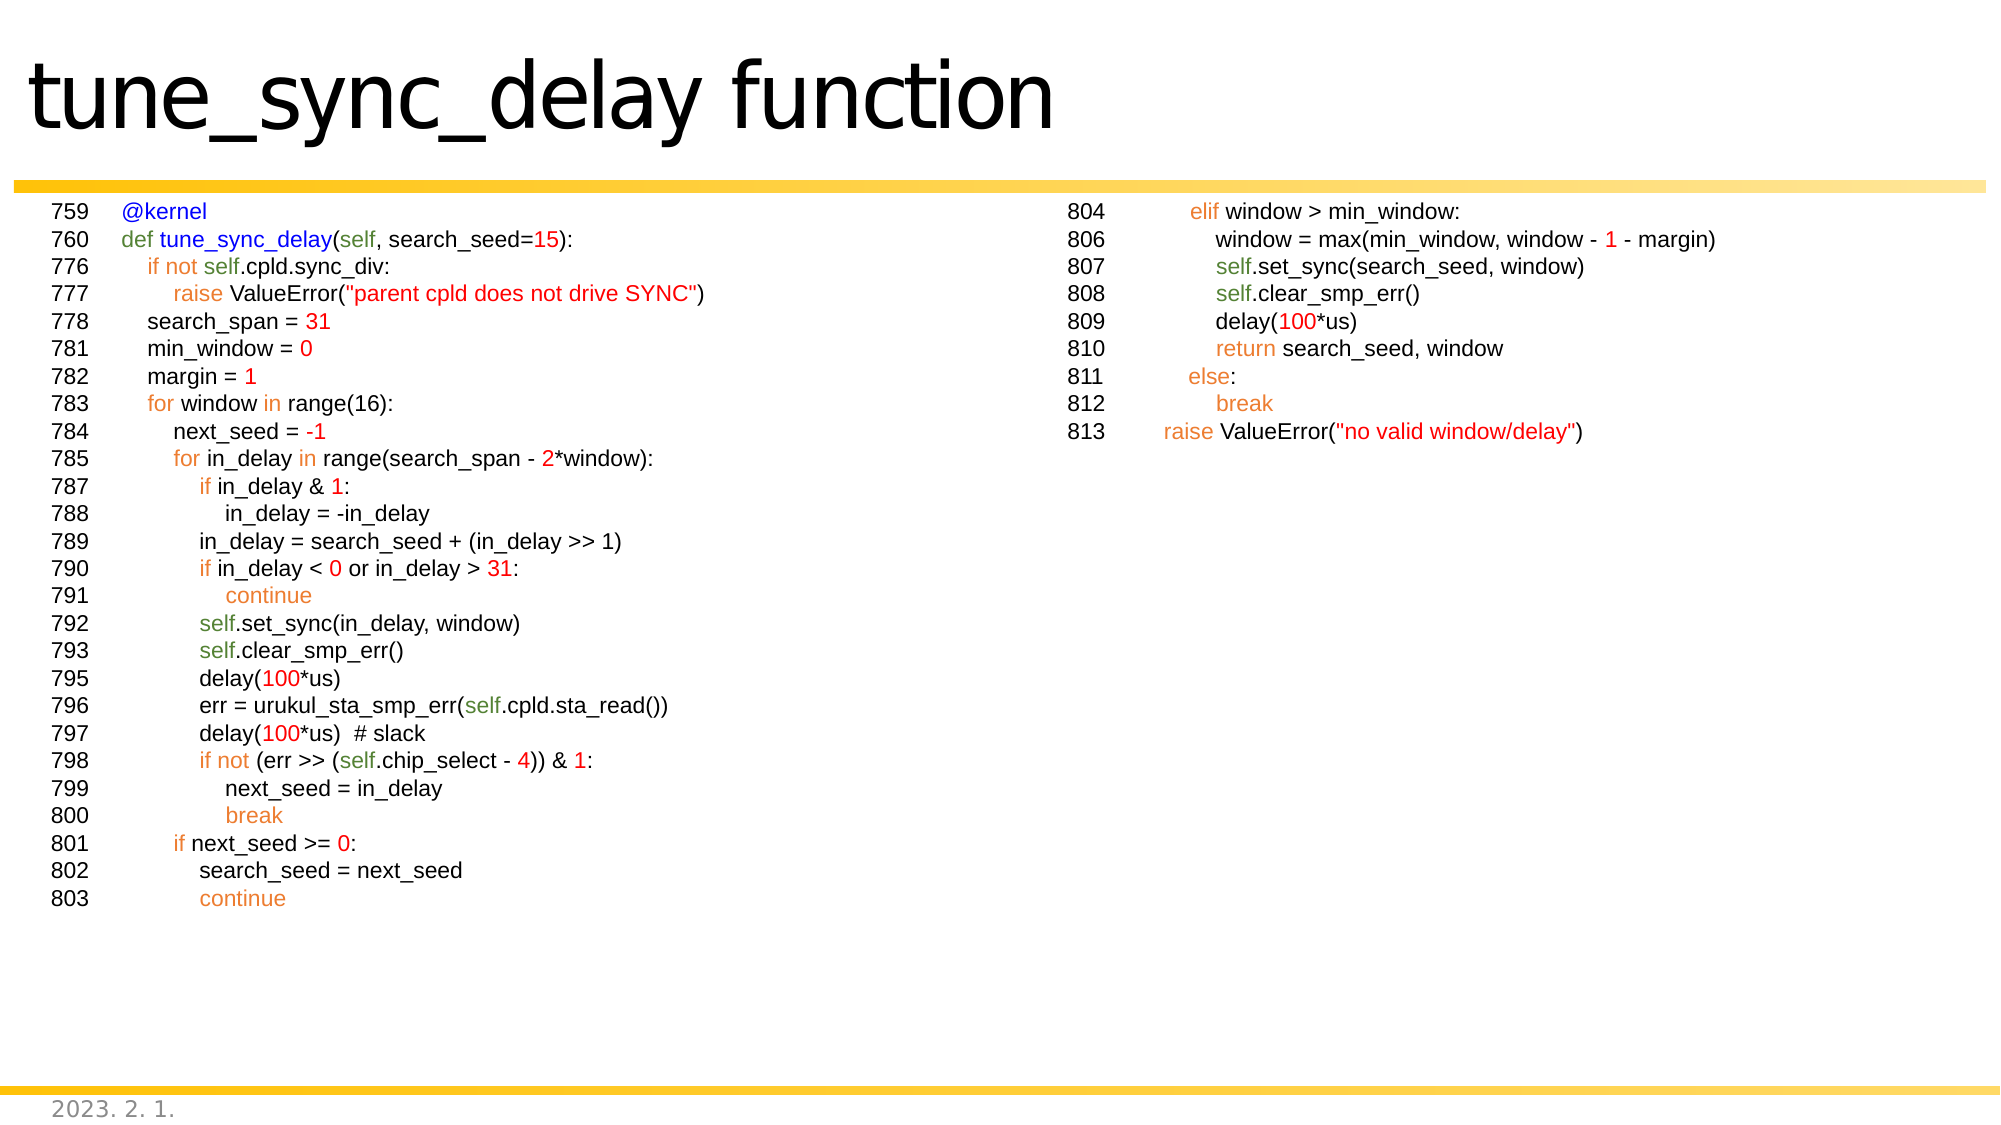

# tune_sync_delay function
759     @kernel
760     def tune_sync_delay(self, search_seed=15):
776         if not self.cpld.sync_div:
777             raise ValueError("parent cpld does not drive SYNC")
778         search_span = 31
781         min_window = 0
782         margin = 1
783         for window in range(16):
784             next_seed = -1
785             for in_delay in range(search_span - 2*window):
787                 if in_delay & 1:
788                     in_delay = -in_delay
789                 in_delay = search_seed + (in_delay >> 1)
790                 if in_delay < 0 or in_delay > 31:
791                     continue
792                 self.set_sync(in_delay, window)
793                 self.clear_smp_err()
795                 delay(100*us)
796                 err = urukul_sta_smp_err(self.cpld.sta_read())
797                 delay(100*us)  # slack
798                 if not (err >> (self.chip_select - 4)) & 1:
799                     next_seed = in_delay
800                     break
801             if next_seed >= 0:
802                 search_seed = next_seed
803                 continue

804             elif window > min_window:
806                 window = max(min_window, window - 1 - margin)
807                 self.set_sync(search_seed, window)
808                 self.clear_smp_err()
809                 delay(100*us)
810                 return search_seed, window
811             else:
812                 break
813         raise ValueError("no valid window/delay")
2023. 2. 1.